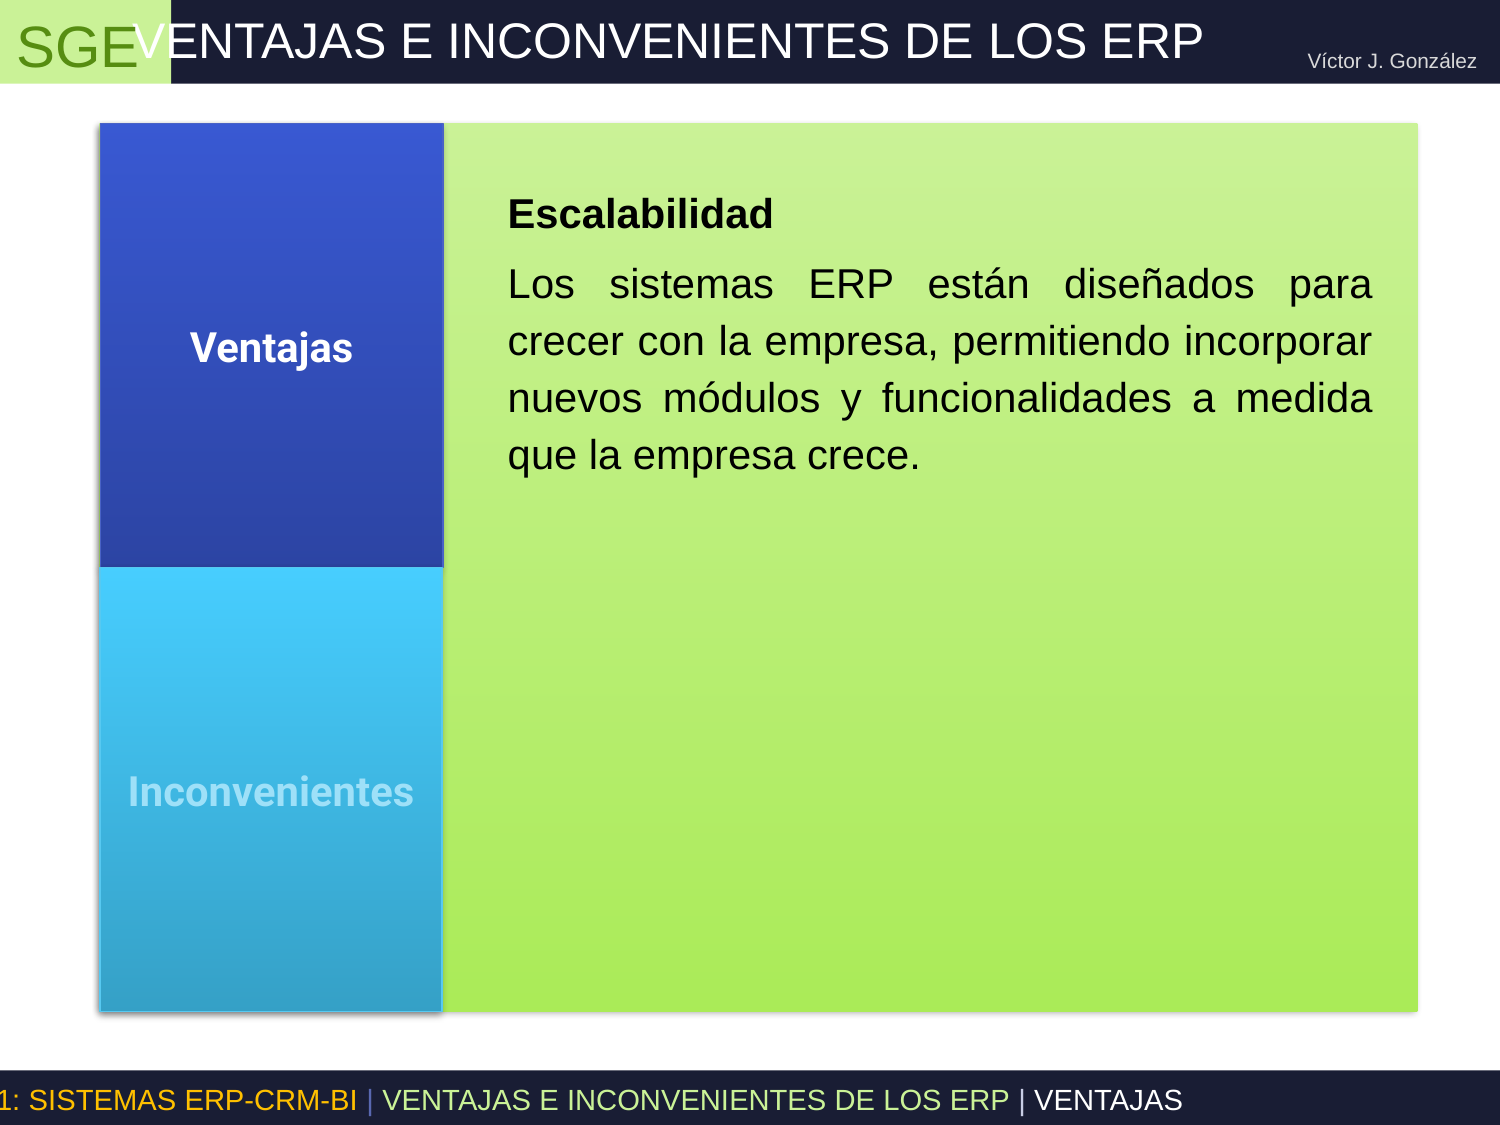

SGE
VENTAJAS E INCONVENIENTES DE LOS ERP
Víctor J. González

Ventajas
Escalabilidad
Los sistemas ERP están diseñados para crecer con la empresa, permitiendo incorporar nuevos módulos y funcionalidades a medida que la empresa crece.
Inconvenientes

UT01: SISTEMAS ERP-CRM-BI | VENTAJAS E INCONVENIENTES DE LOS ERP | VENTAJAS